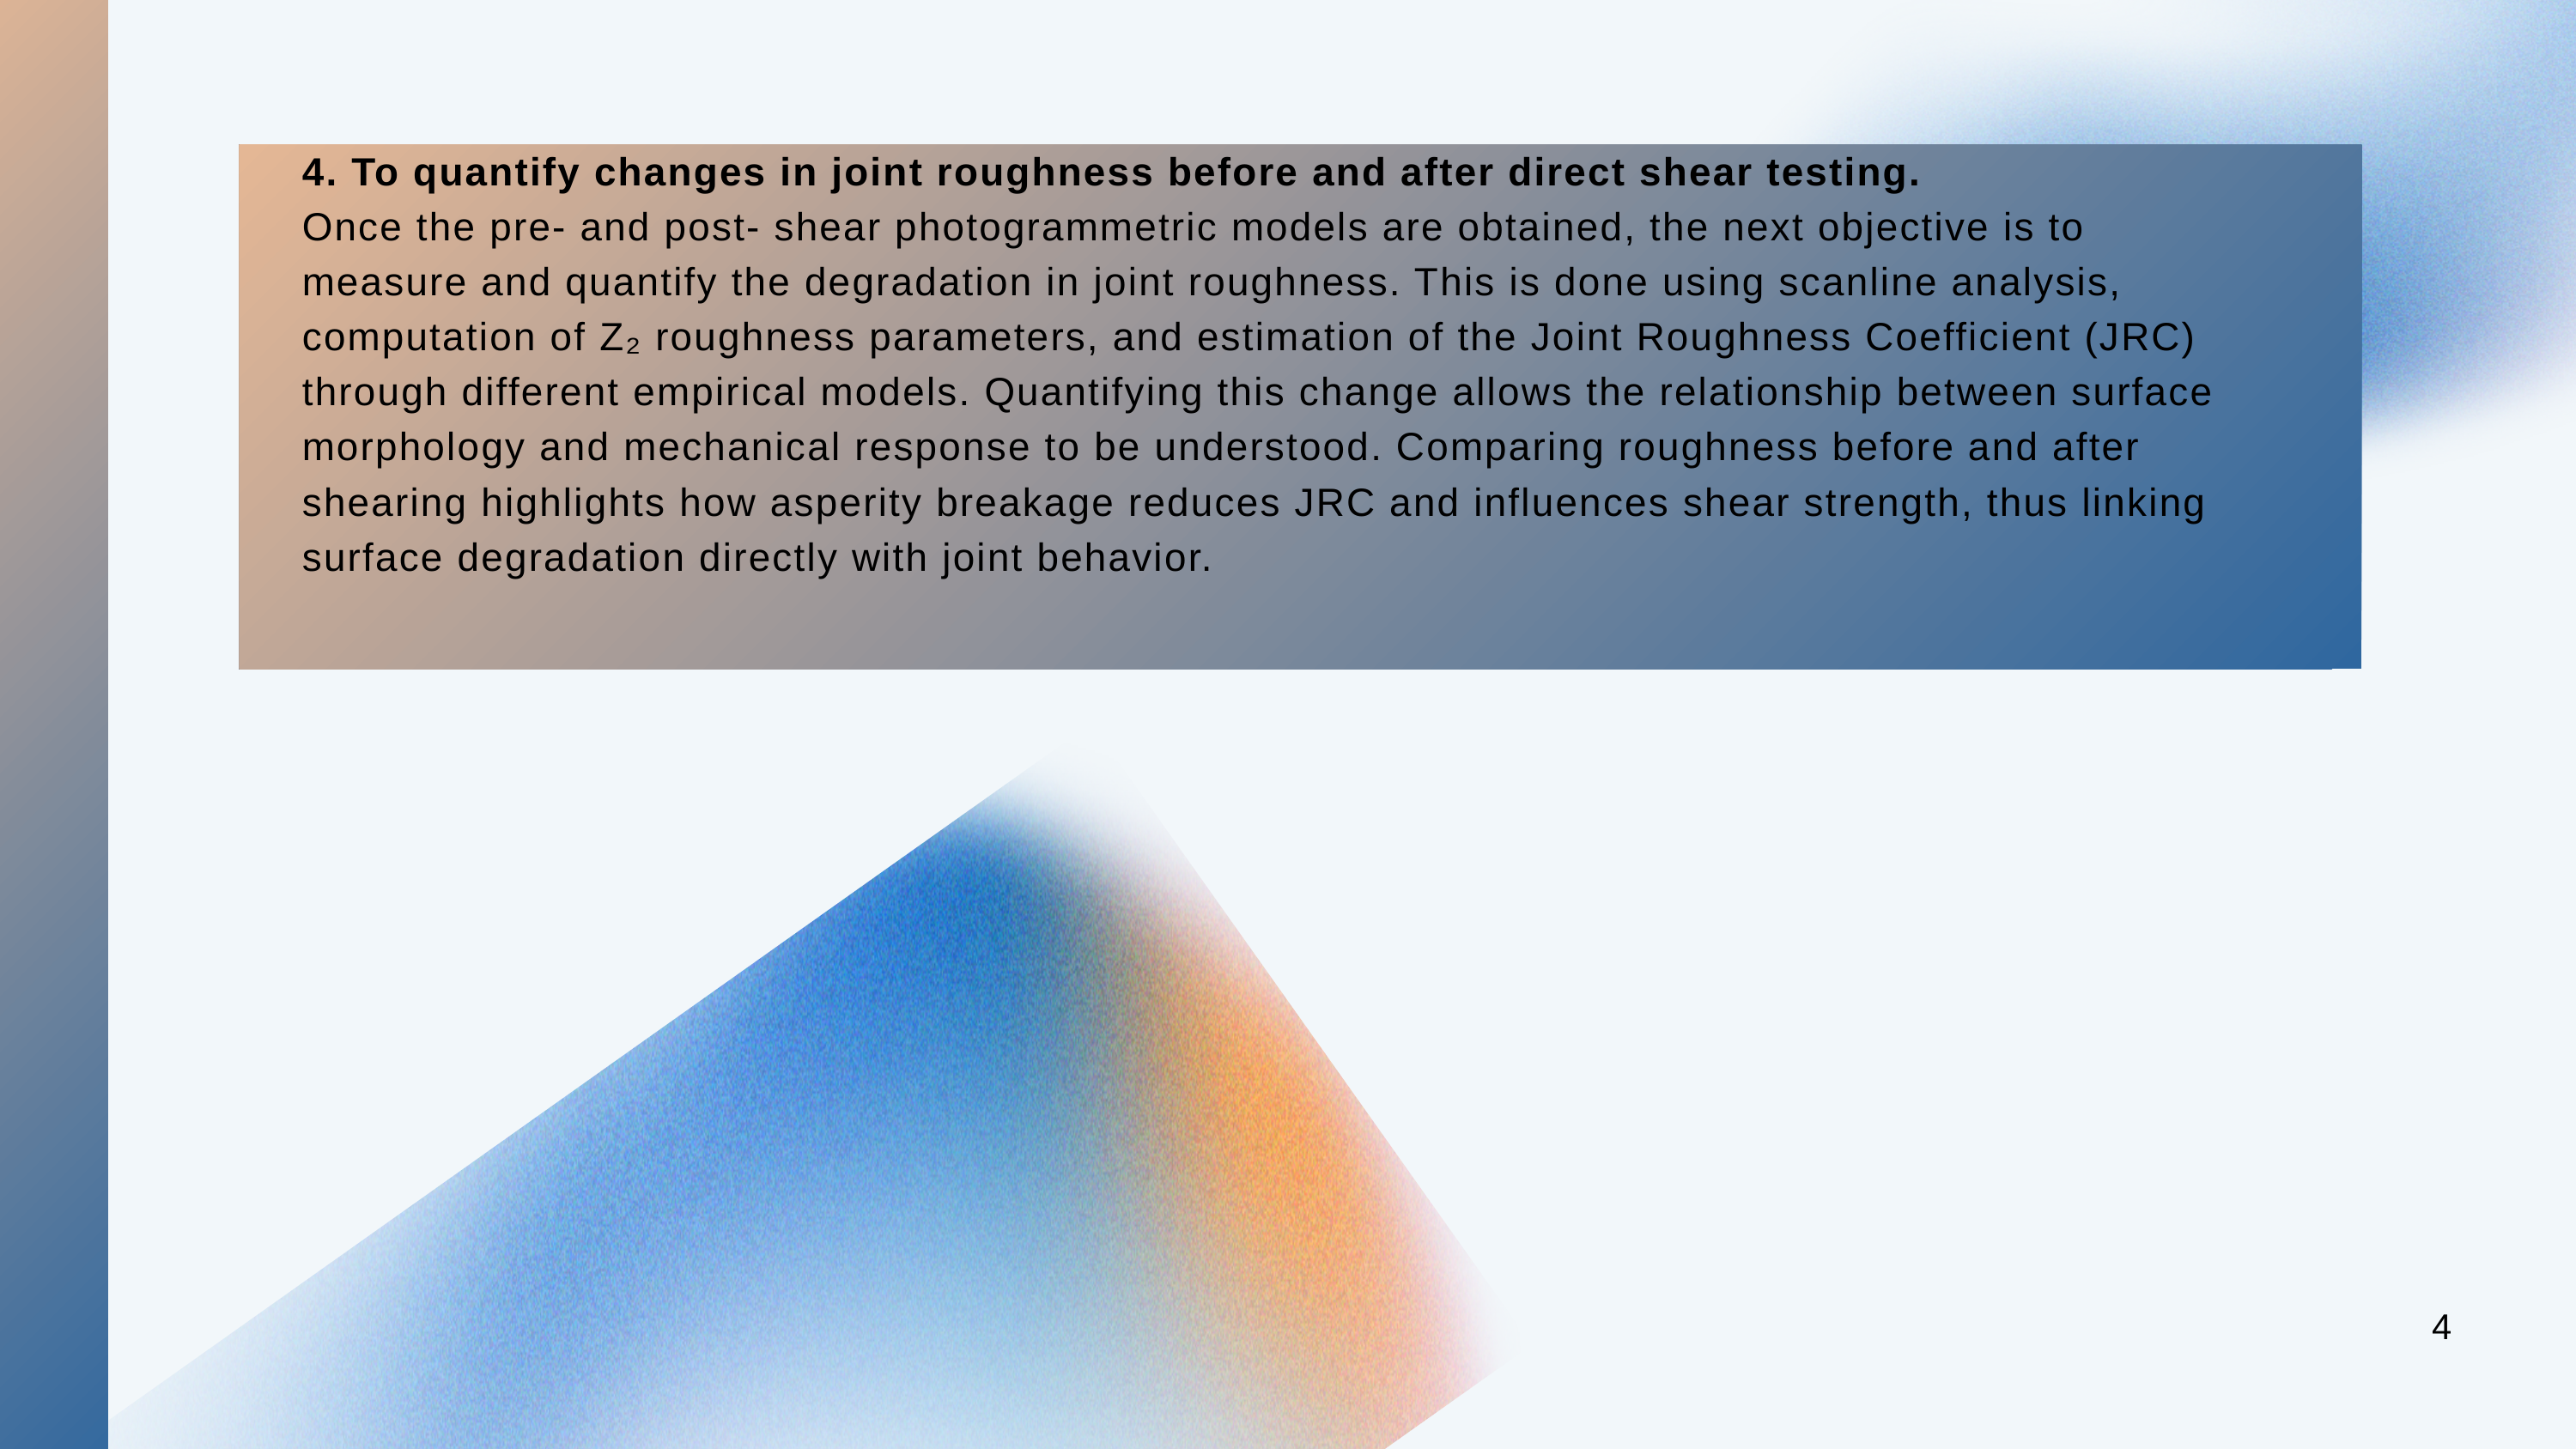

4. To quantify changes in joint roughness before and after direct shear testing.
Once the pre- and post- shear photogrammetric models are obtained, the next objective is to measure and quantify the degradation in joint roughness. This is done using scanline analysis, computation of Z₂ roughness parameters, and estimation of the Joint Roughness Coefficient (JRC) through different empirical models. Quantifying this change allows the relationship between surface morphology and mechanical response to be understood. Comparing roughness before and after shearing highlights how asperity breakage reduces JRC and influences shear strength, thus linking surface degradation directly with joint behavior.

4